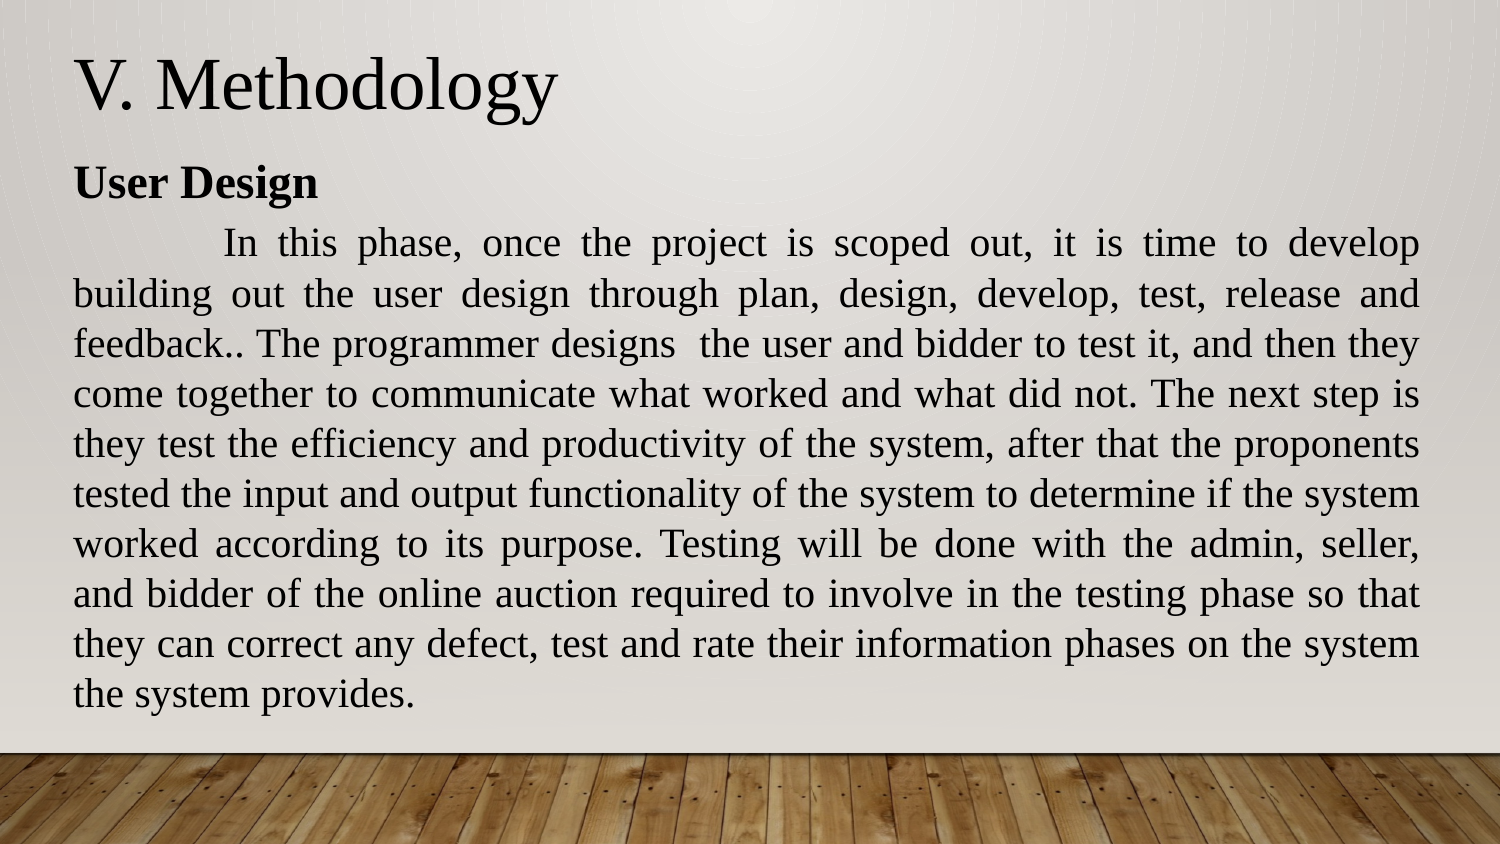

V. Methodology
User Design
	In this phase, once the project is scoped out, it is time to develop building out the user design through plan, design, develop, test, release and feedback.. The programmer designs  the user and bidder to test it, and then they come together to communicate what worked and what did not. The next step is they test the efficiency and productivity of the system, after that the proponents tested the input and output functionality of the system to determine if the system worked according to its purpose. Testing will be done with the admin, seller, and bidder of the online auction required to involve in the testing phase so that they can correct any defect, test and rate their information phases on the system the system provides.